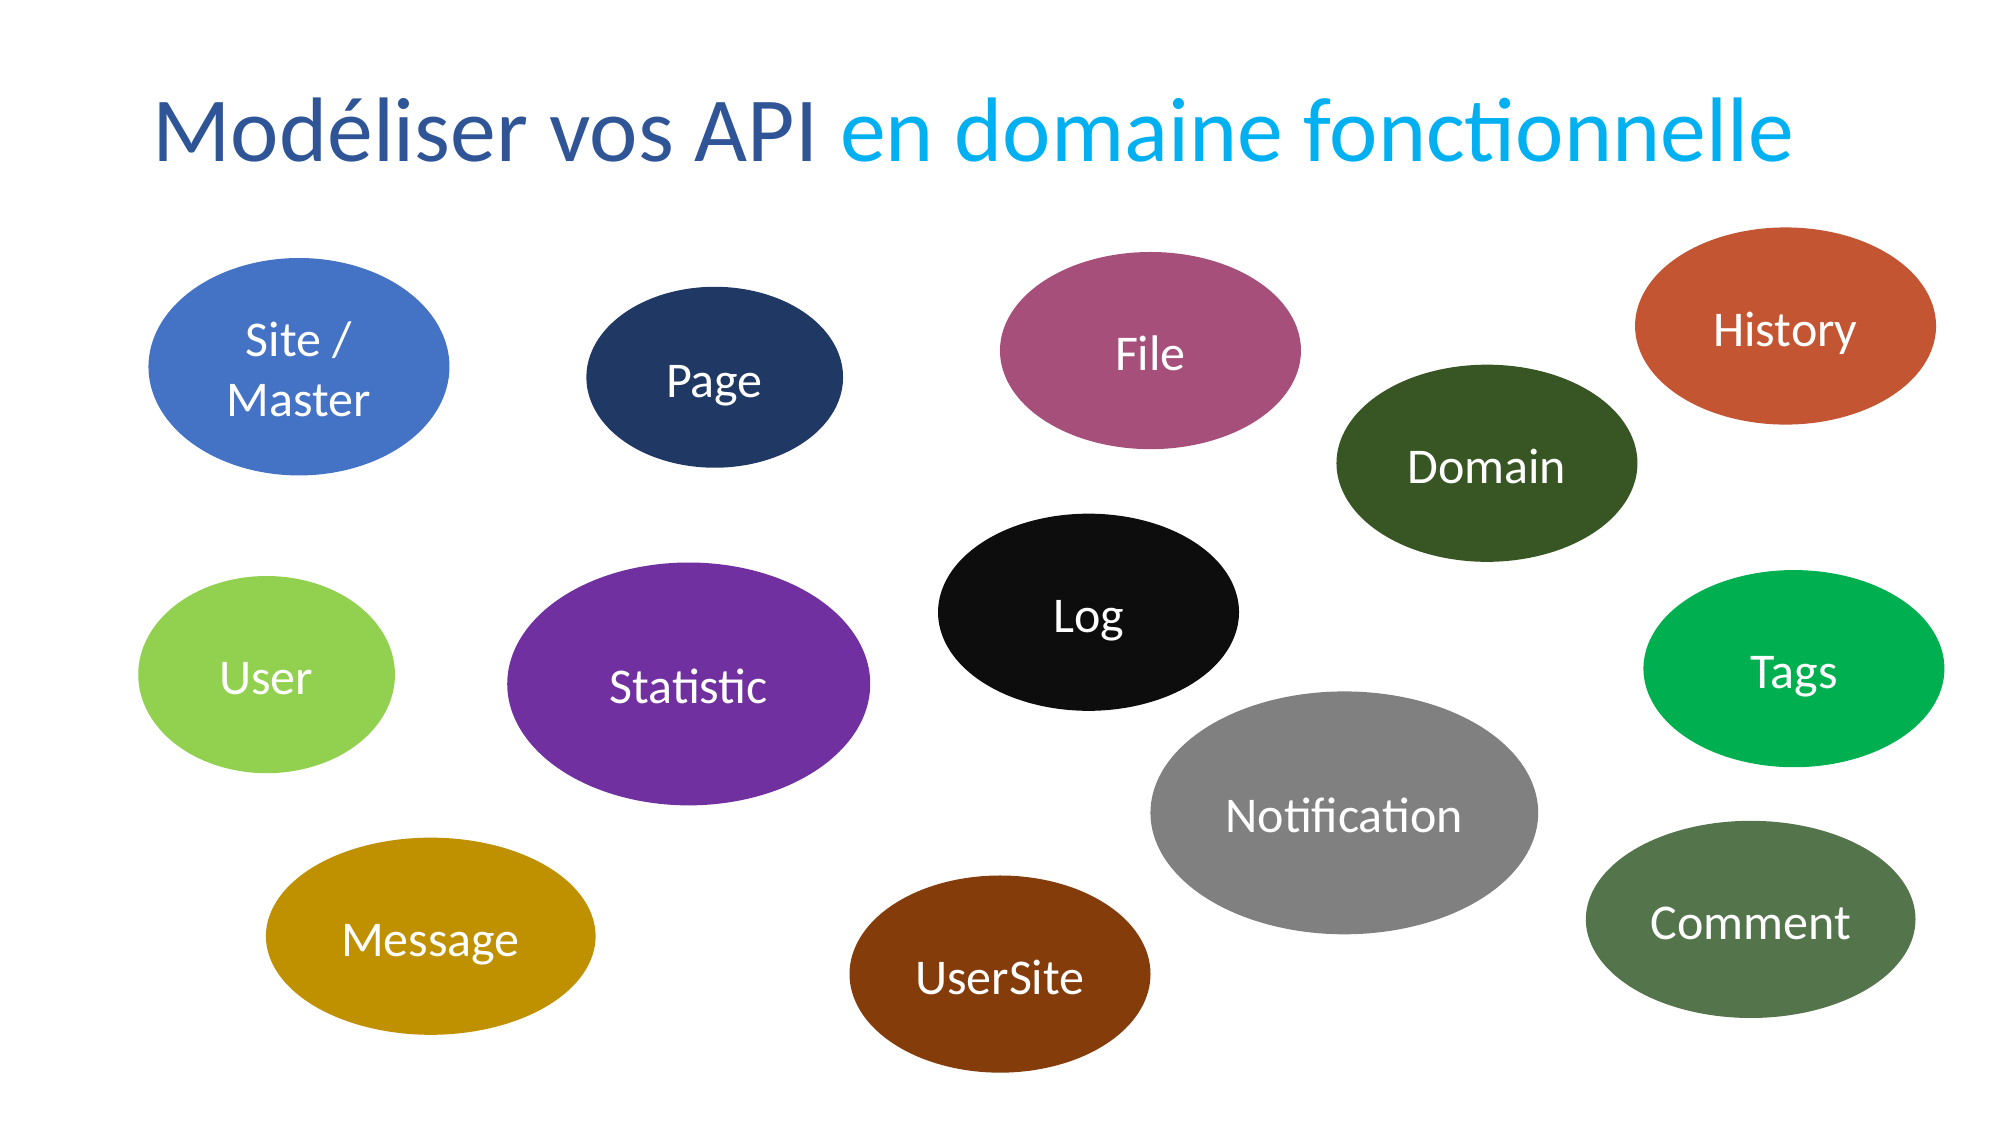

# Modéliser vos API en domaine fonctionnelle
History
File
Site / Master
Page
Domain
Log
Statistic
Tags
User
Notification
Comment
Message
UserSite